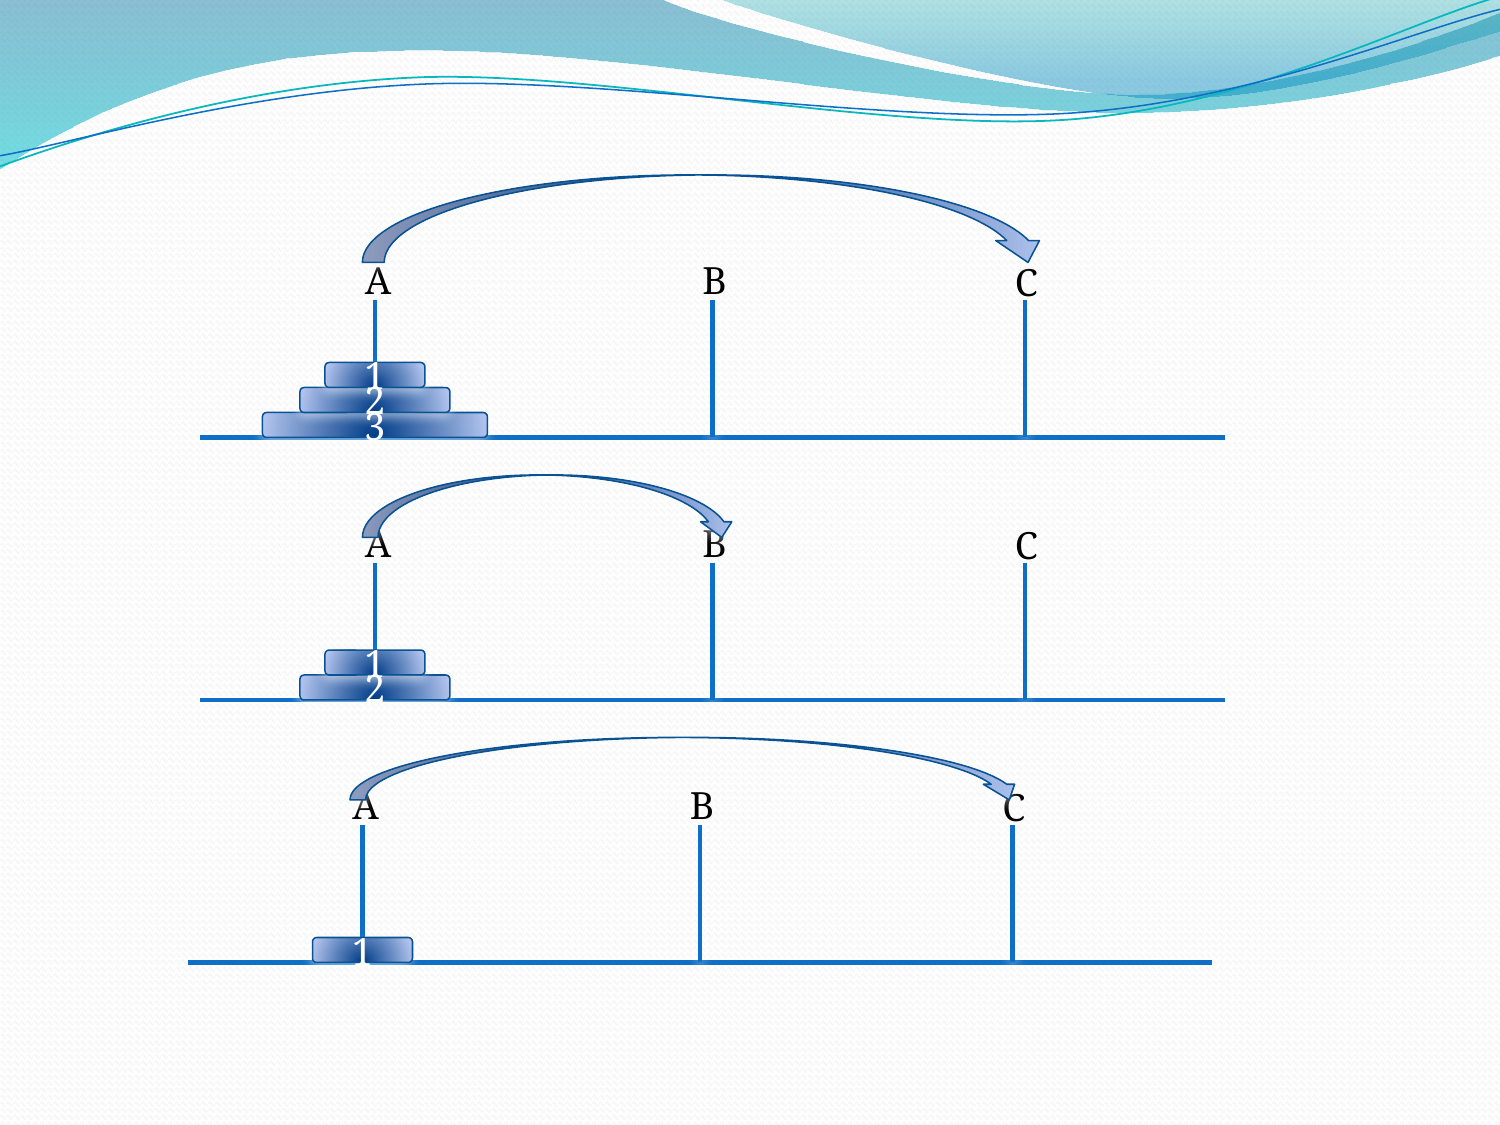

A
B
C
1
2
3

A
B
C
1
2

A
B
C
1